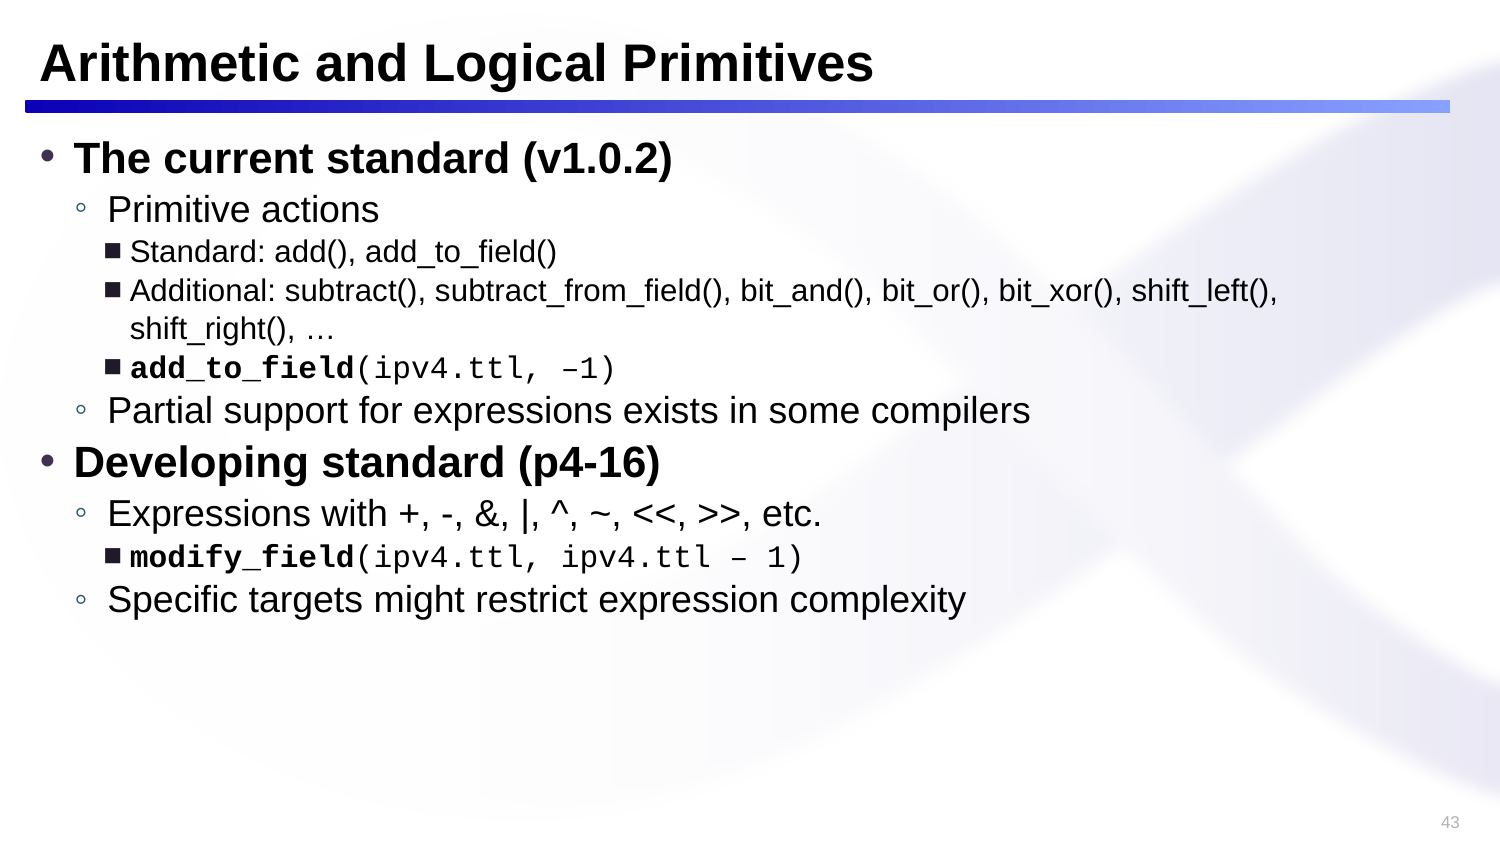

# Arithmetic and Logical Primitives
The current standard (v1.0.2)
Primitive actions
Standard: add(), add_to_field()
Additional: subtract(), subtract_from_field(), bit_and(), bit_or(), bit_xor(), shift_left(), shift_right(), …
add_to_field(ipv4.ttl, –1)
Partial support for expressions exists in some compilers
Developing standard (p4-16)
Expressions with +, -, &, |, ^, ~, <<, >>, etc.
modify_field(ipv4.ttl, ipv4.ttl – 1)
Specific targets might restrict expression complexity
43